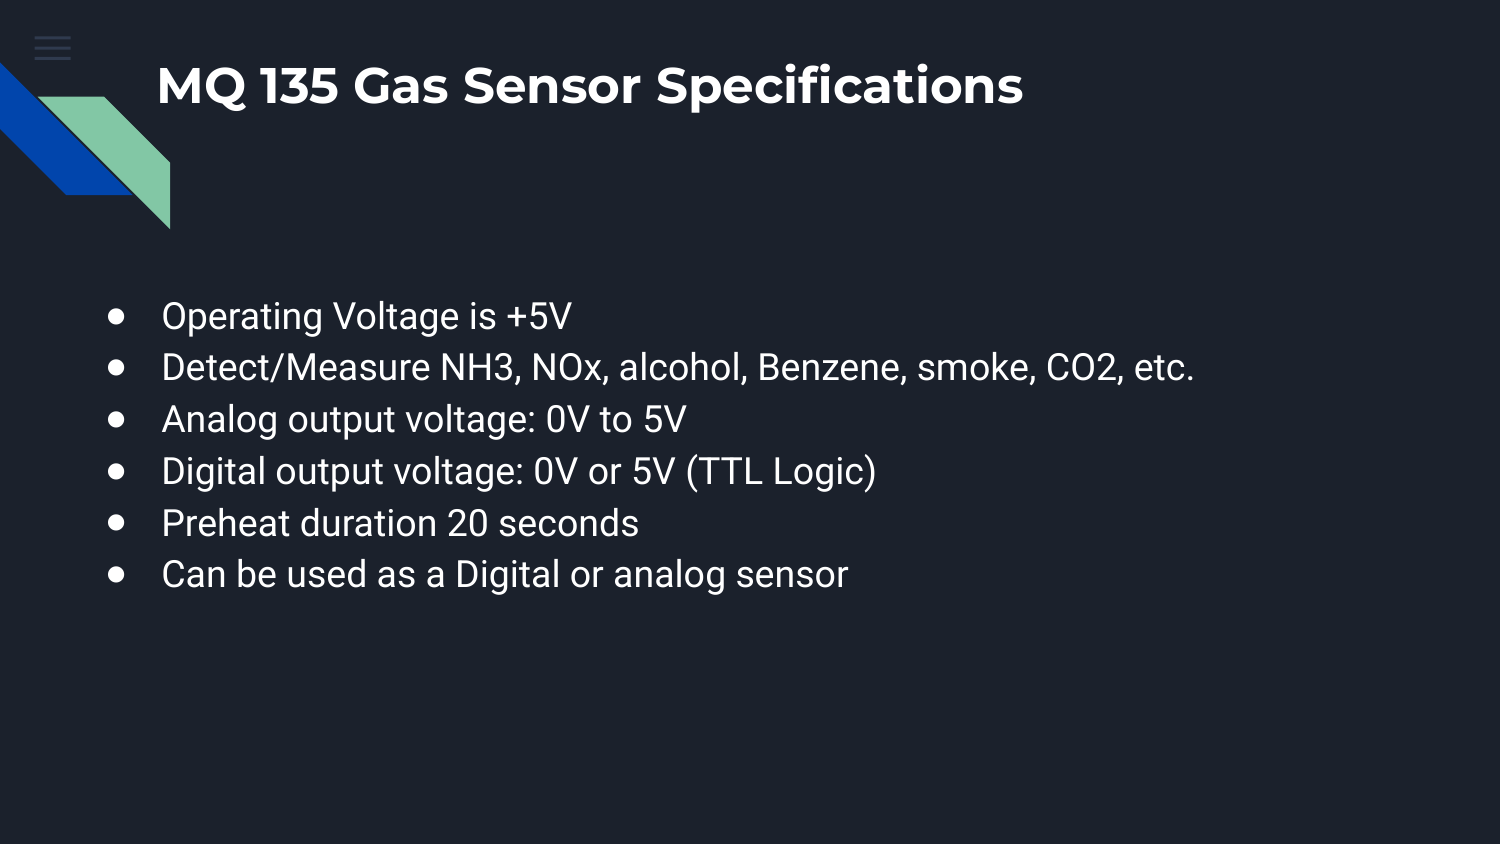

# MQ 135 Gas Sensor Specifications

Operating Voltage is +5V
Detect/Measure NH3, NOx, alcohol, Benzene, smoke, CO2, etc.
Analog output voltage: 0V to 5V
Digital output voltage: 0V or 5V (TTL Logic)
Preheat duration 20 seconds
Can be used as a Digital or analog sensor